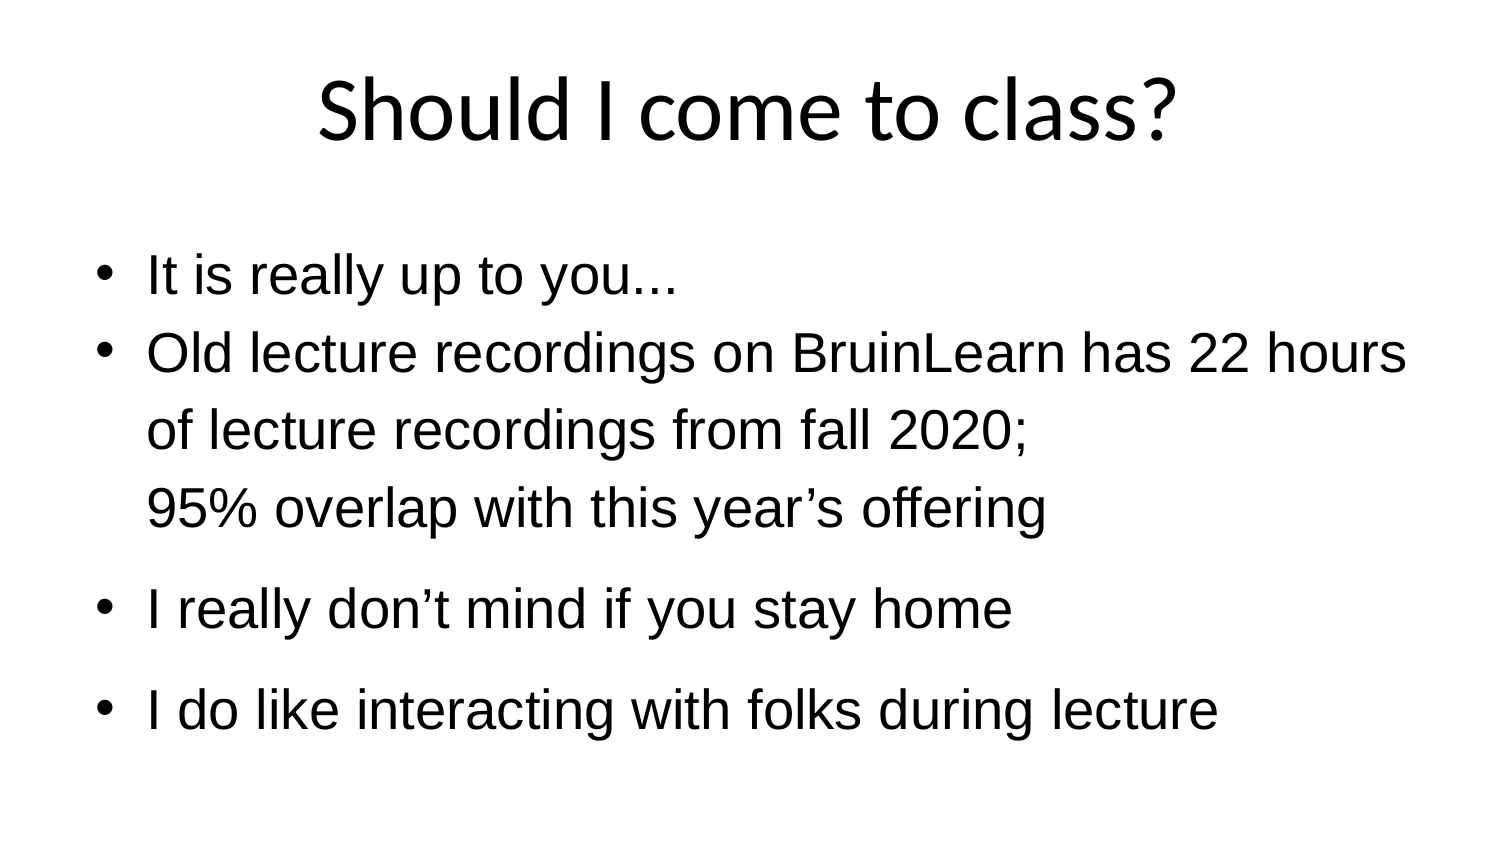

Should I come to class?
It is really up to you...
Old lecture recordings on BruinLearn has 22 hours of lecture recordings from fall 2020;
95% overlap with this year’s offering
I really don’t mind if you stay home
I do like interacting with folks during lecture